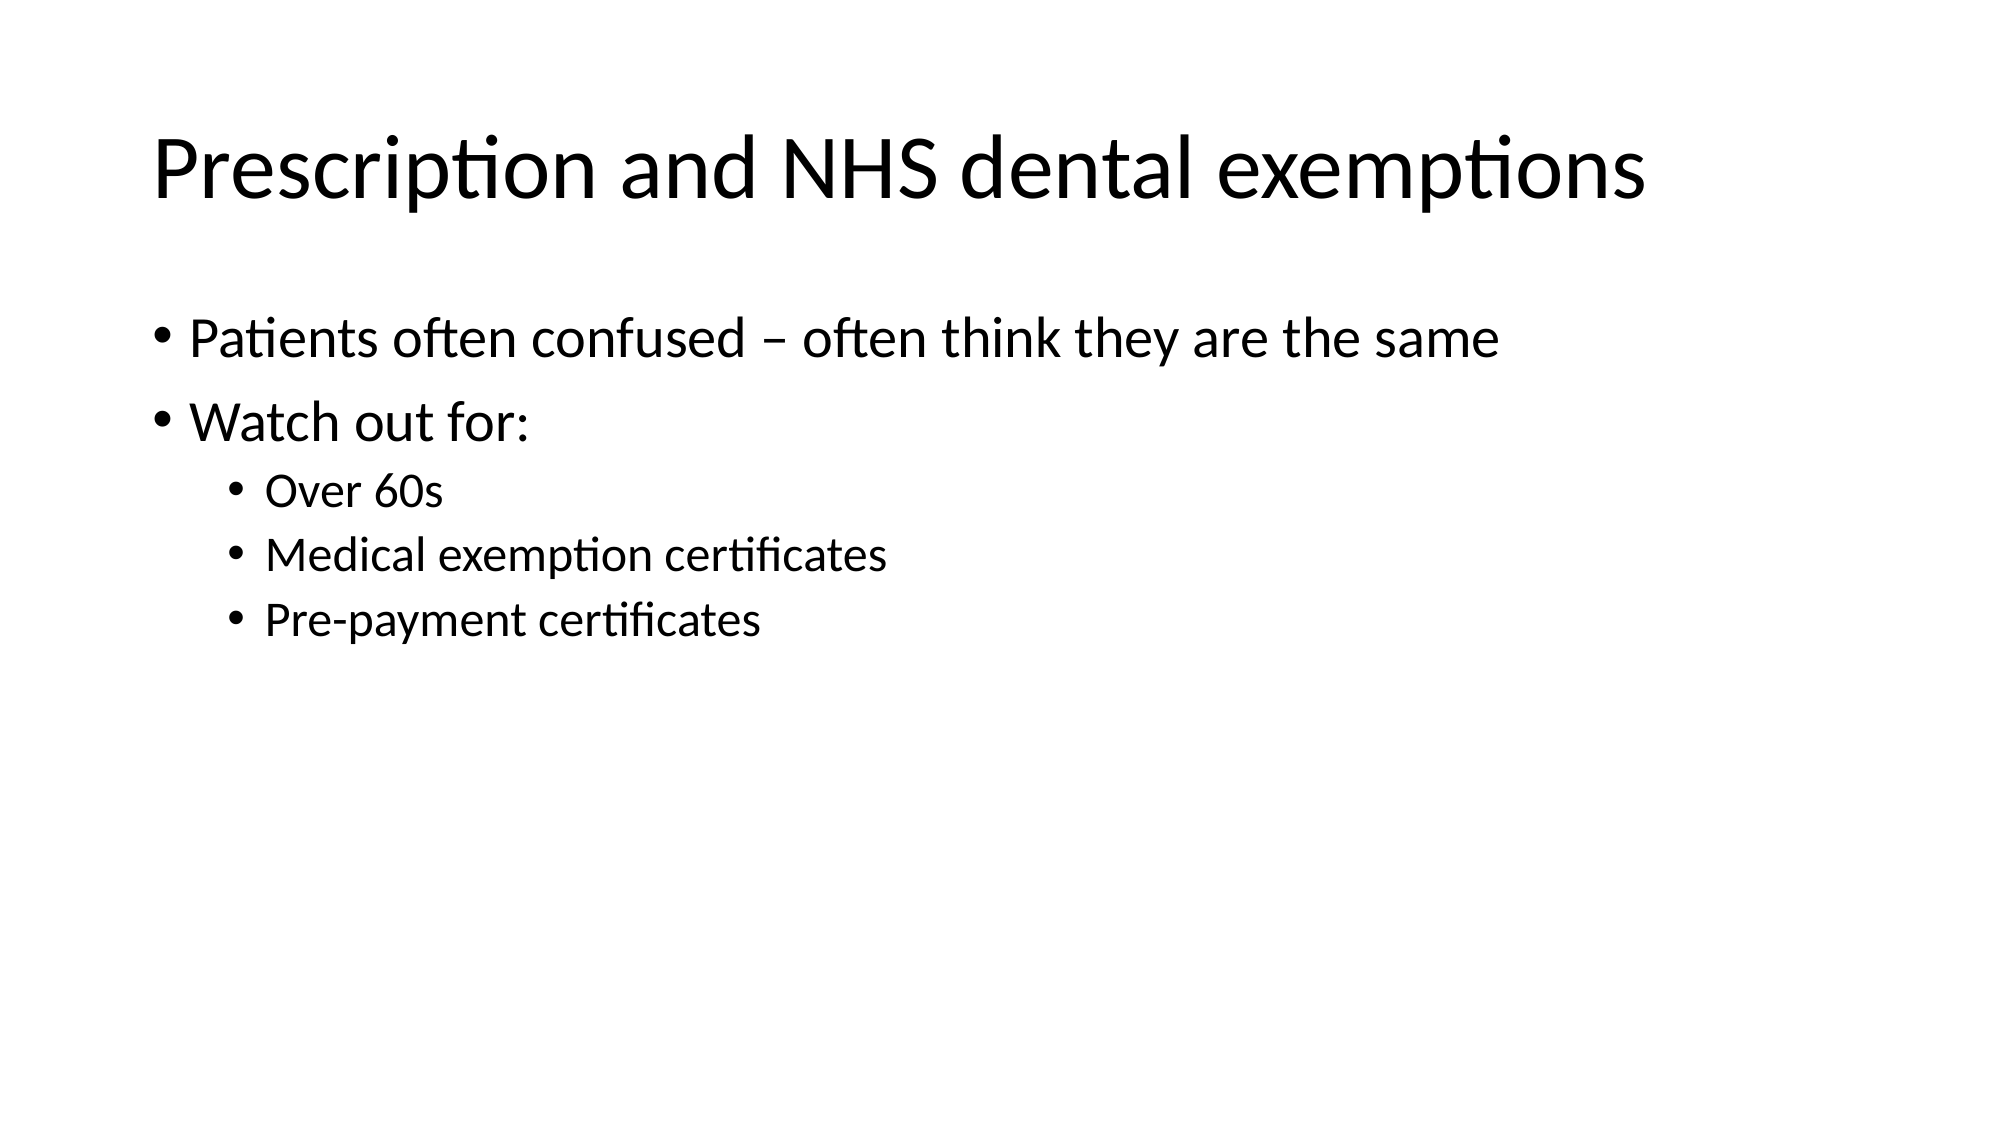

# Prescription and NHS dental exemptions
Patients often confused – often think they are the same
Watch out for:
Over 60s
Medical exemption certificates
Pre-payment certificates